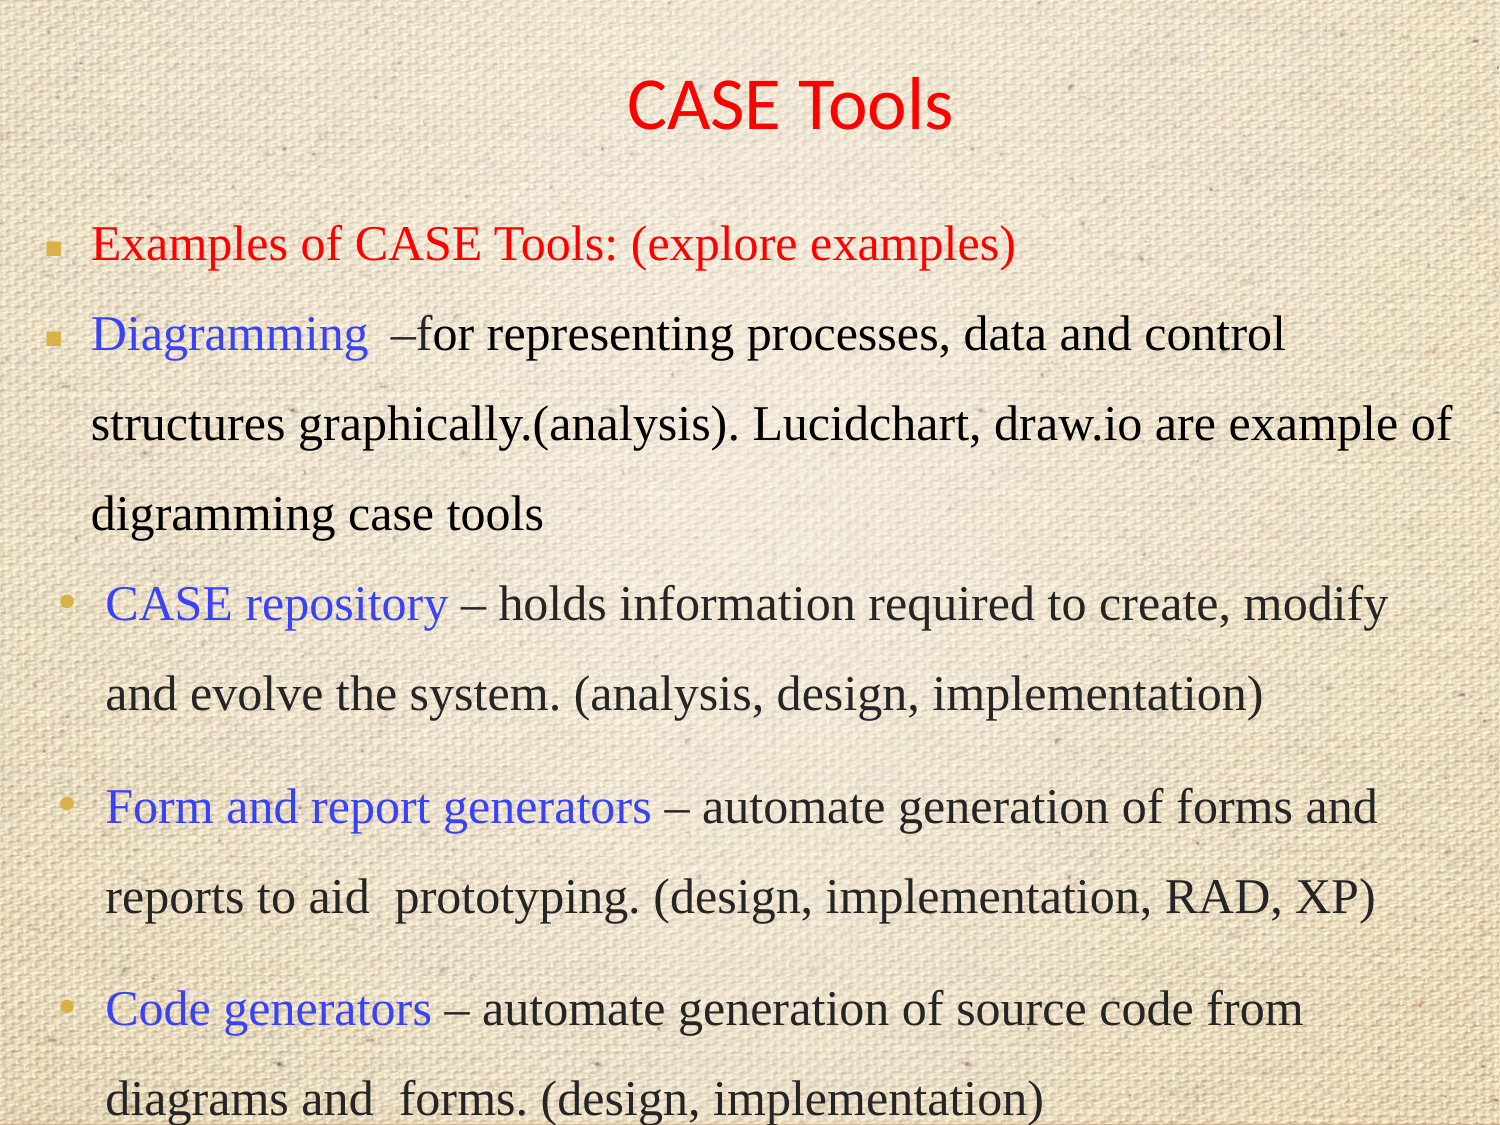

# CASE Tools
Examples of CASE Tools: (explore examples)
Diagramming	–for representing processes, data and control structures graphically.(analysis). Lucidchart, draw.io are example of digramming case tools
CASE repository – holds information required to create, modify and evolve the system. (analysis, design, implementation)
Form and report generators – automate generation of forms and reports to aid  prototyping. (design, implementation, RAD, XP)
Code generators – automate generation of source code from diagrams and  forms. (design, implementation)